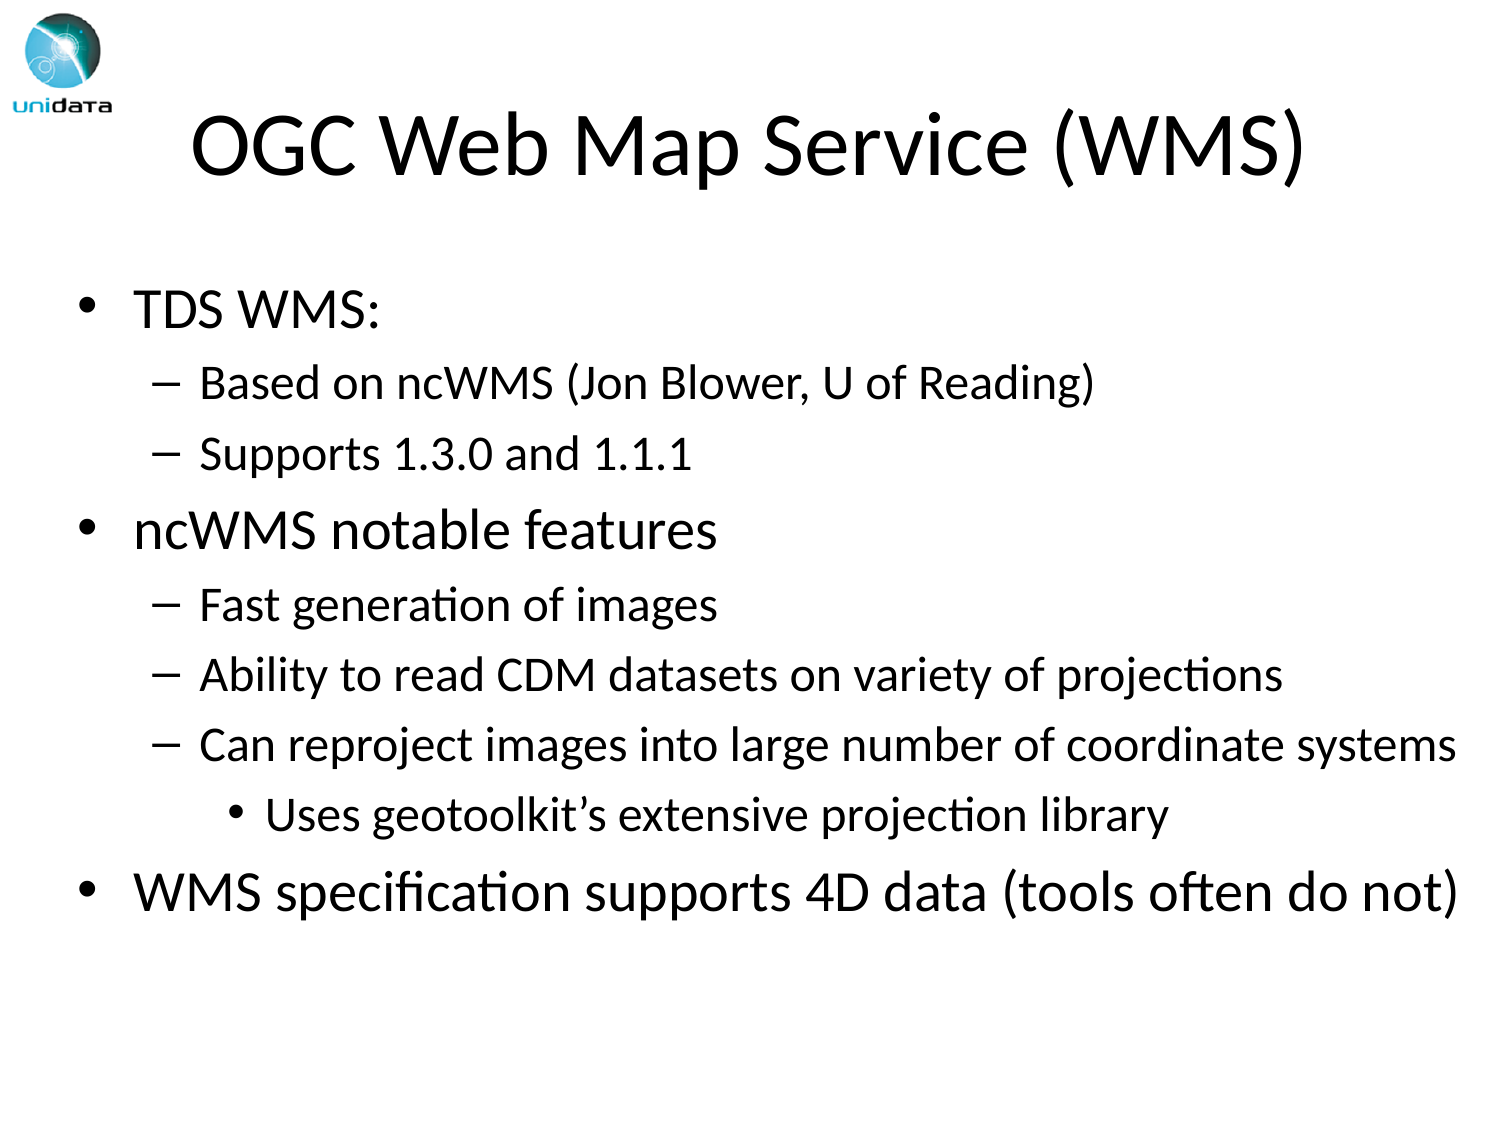

# OGC Web Map Service (WMS)
TDS WMS:
Based on ncWMS (Jon Blower, U of Reading)
Supports 1.3.0 and 1.1.1
ncWMS notable features
Fast generation of images
Ability to read CDM datasets on variety of projections
Can reproject images into large number of coordinate systems
Uses geotoolkit’s extensive projection library
WMS specification supports 4D data (tools often do not)